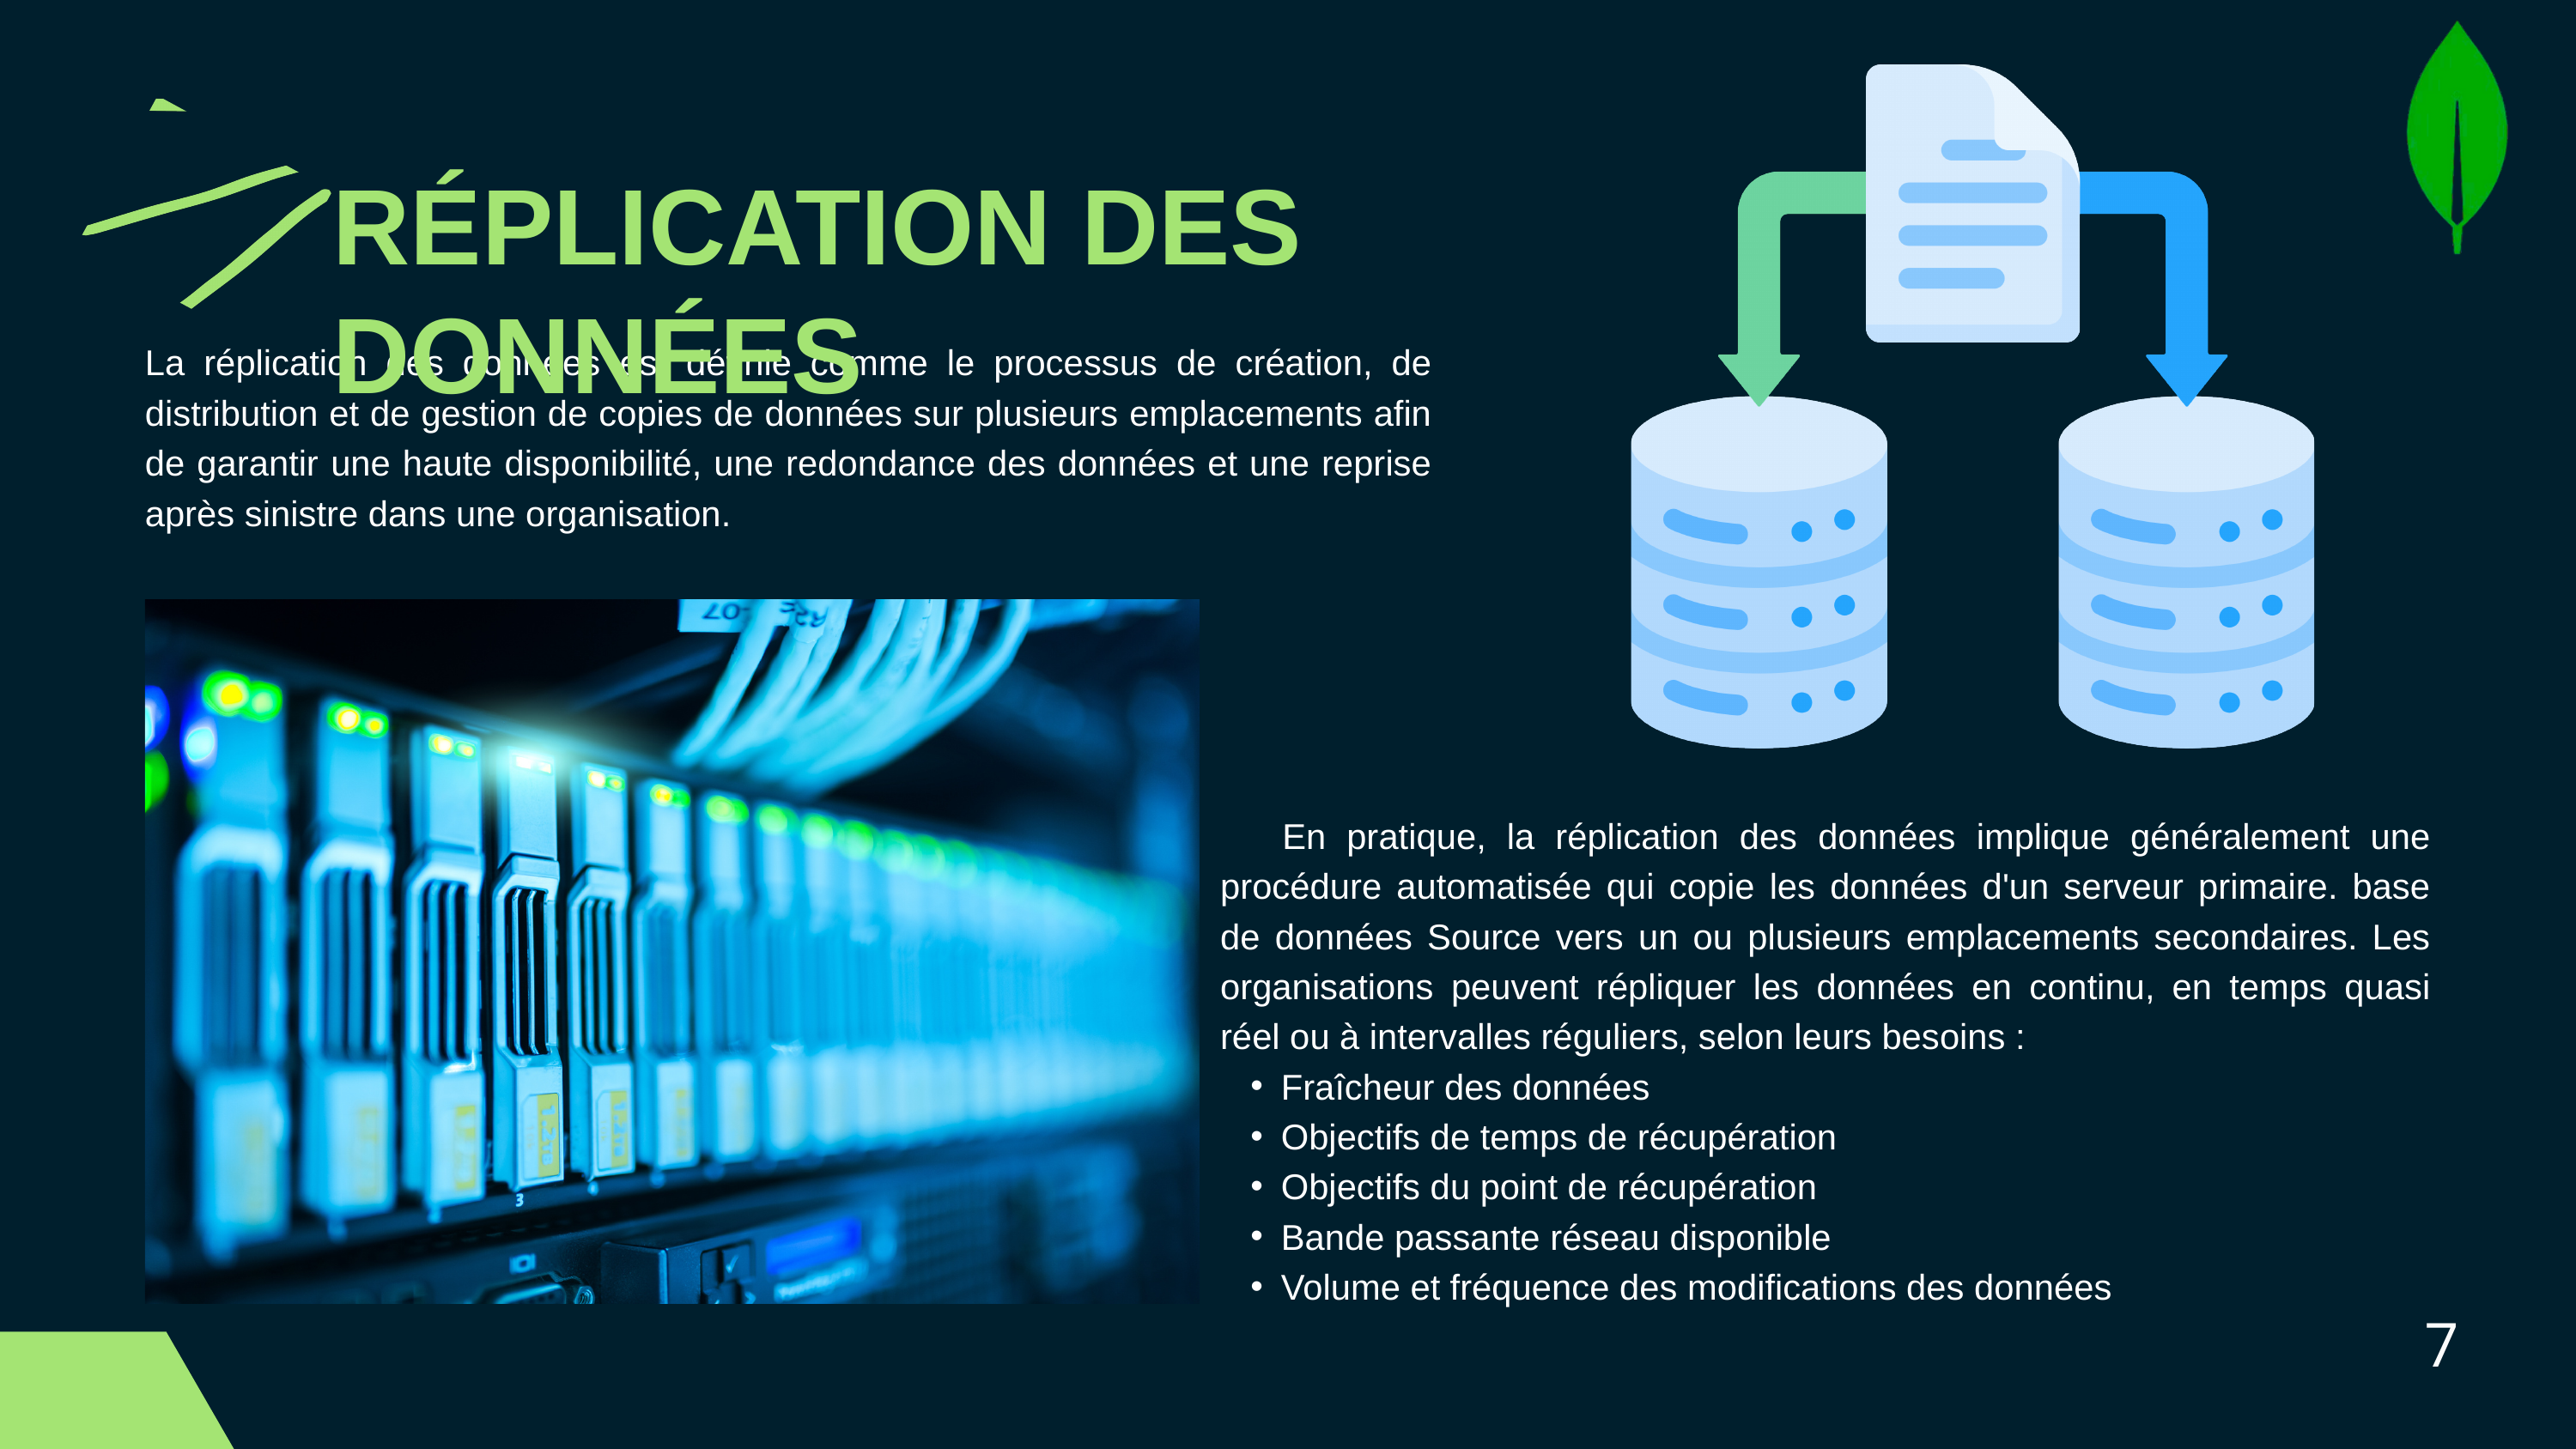

RÉPLICATION DES DONNÉES
La réplication des données est définie comme le processus de création, de distribution et de gestion de copies de données sur plusieurs emplacements afin de garantir une haute disponibilité, une redondance des données et une reprise après sinistre dans une organisation.

   En pratique, la réplication des données implique généralement une procédure automatisée qui copie les données d'un serveur primaire. base de données Source vers un ou plusieurs emplacements secondaires. Les organisations peuvent répliquer les données en continu, en temps quasi réel ou à intervalles réguliers, selon leurs besoins :
Fraîcheur des données
Objectifs de temps de récupération
Objectifs du point de récupération
Bande passante réseau disponible
Volume et fréquence des modifications des données
7